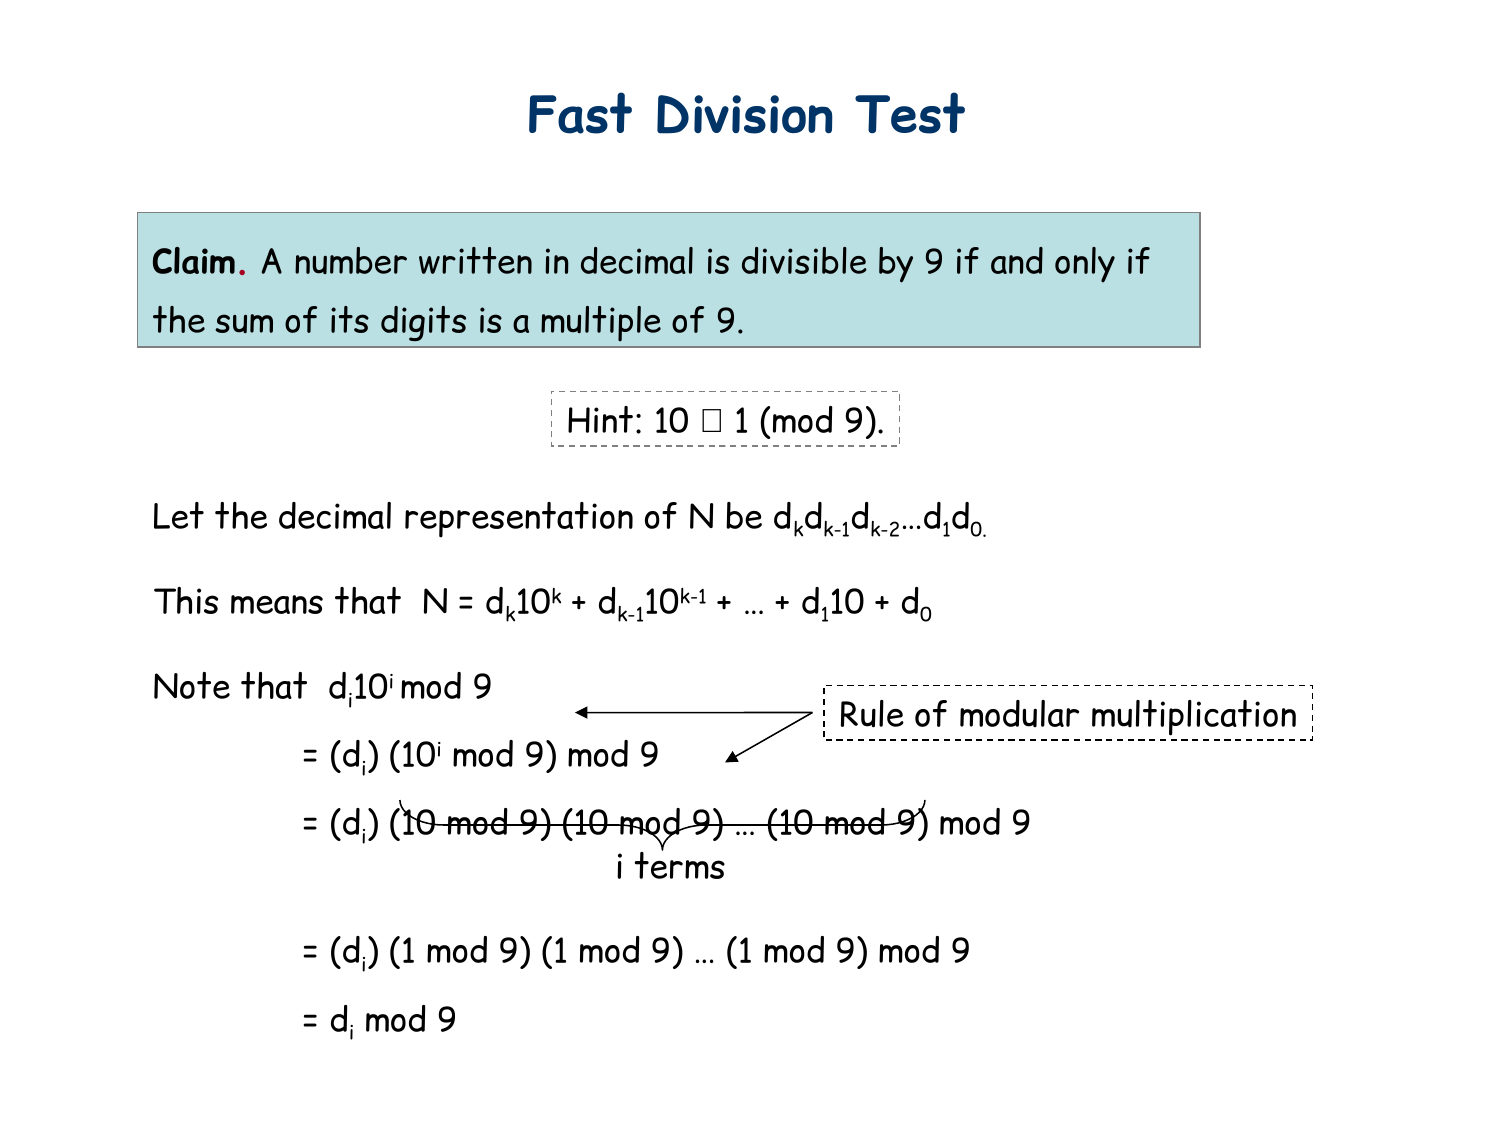

Fast Division Test
Claim. A number written in decimal is divisible by 9 if and only if
the sum of its digits is a multiple of 9.
Hint: 10 ≡ 1 (mod 9).
Let the decimal representation of N be dkdk-1dk-2…d1d0.

This means that  N = dk10k + dk-110k-1 + … + d110 + d0

Note that  di10i mod 9
	= (di) (10i mod 9) mod 9
	= (di) (10 mod 9) (10 mod 9) … (10 mod 9) mod 9

	= (di) (1 mod 9) (1 mod 9) … (1 mod 9) mod 9
	= di mod 9

Rule of modular multiplication

i terms